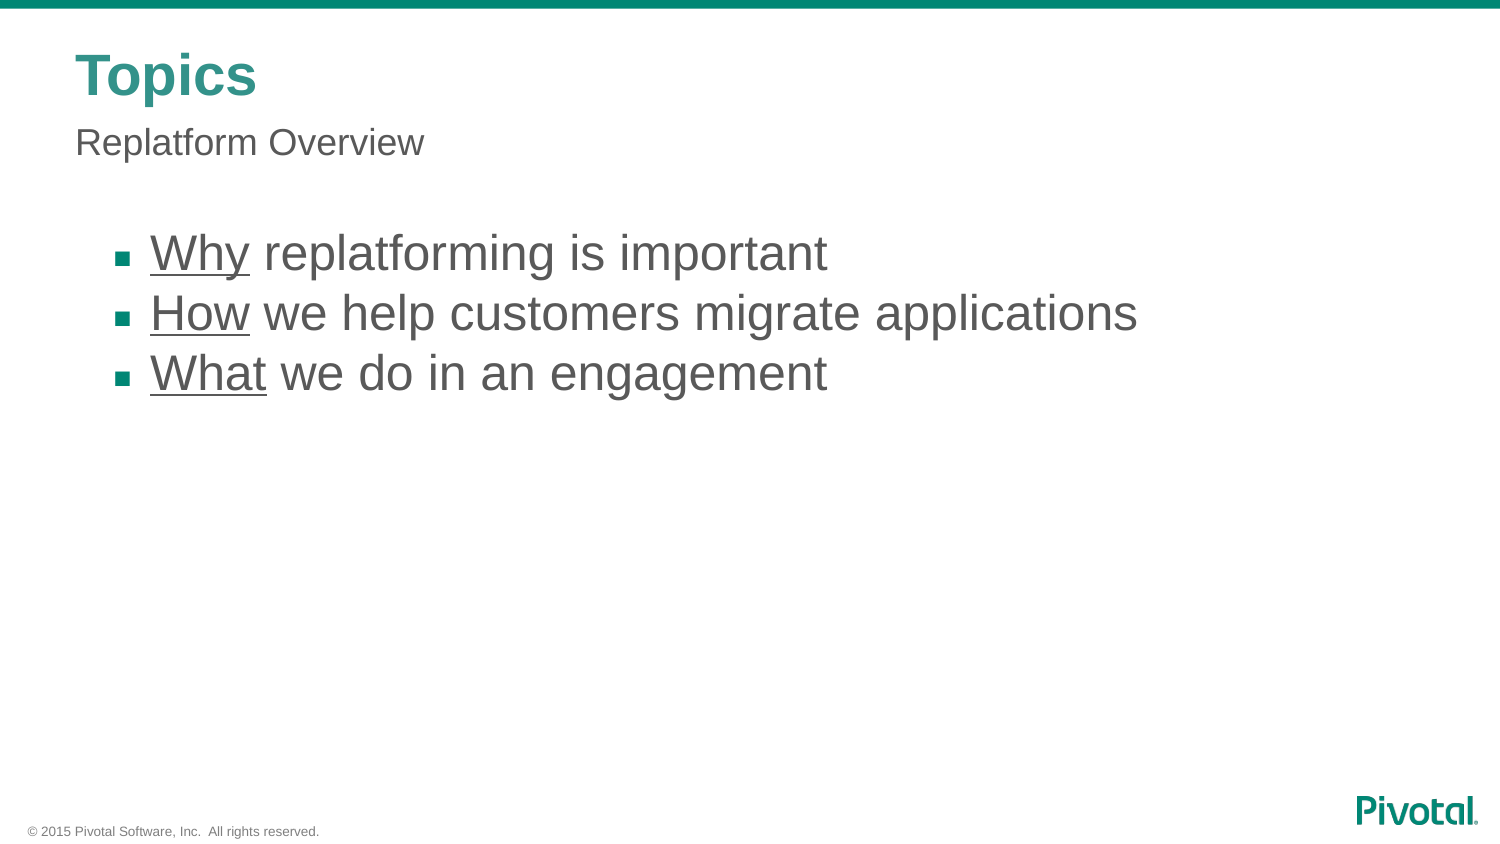

# Topics
Replatform Overview
Why replatforming is important
How we help customers migrate applications
What we do in an engagement